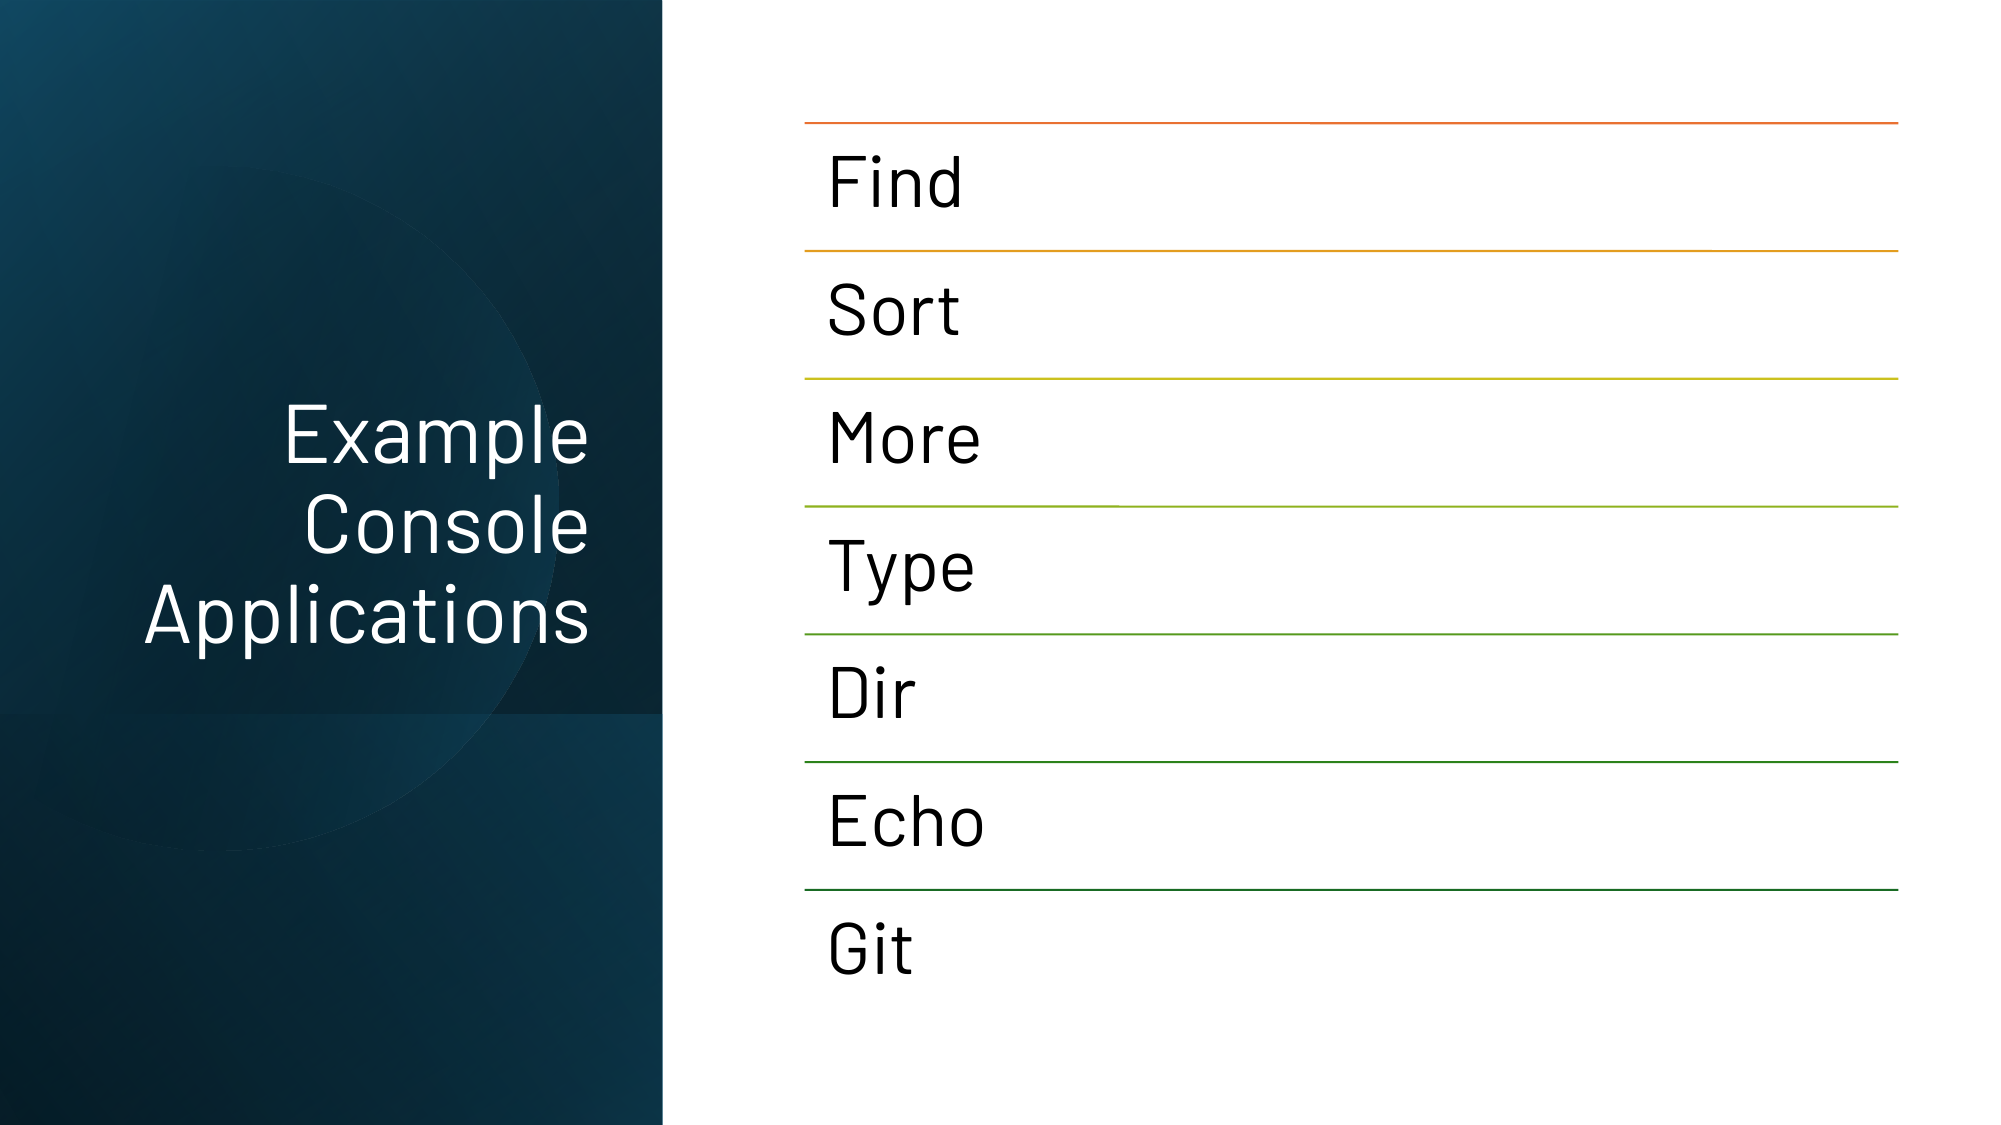

Find
Sort
More
Type
Dir
Echo
Git

# Example Console Applications